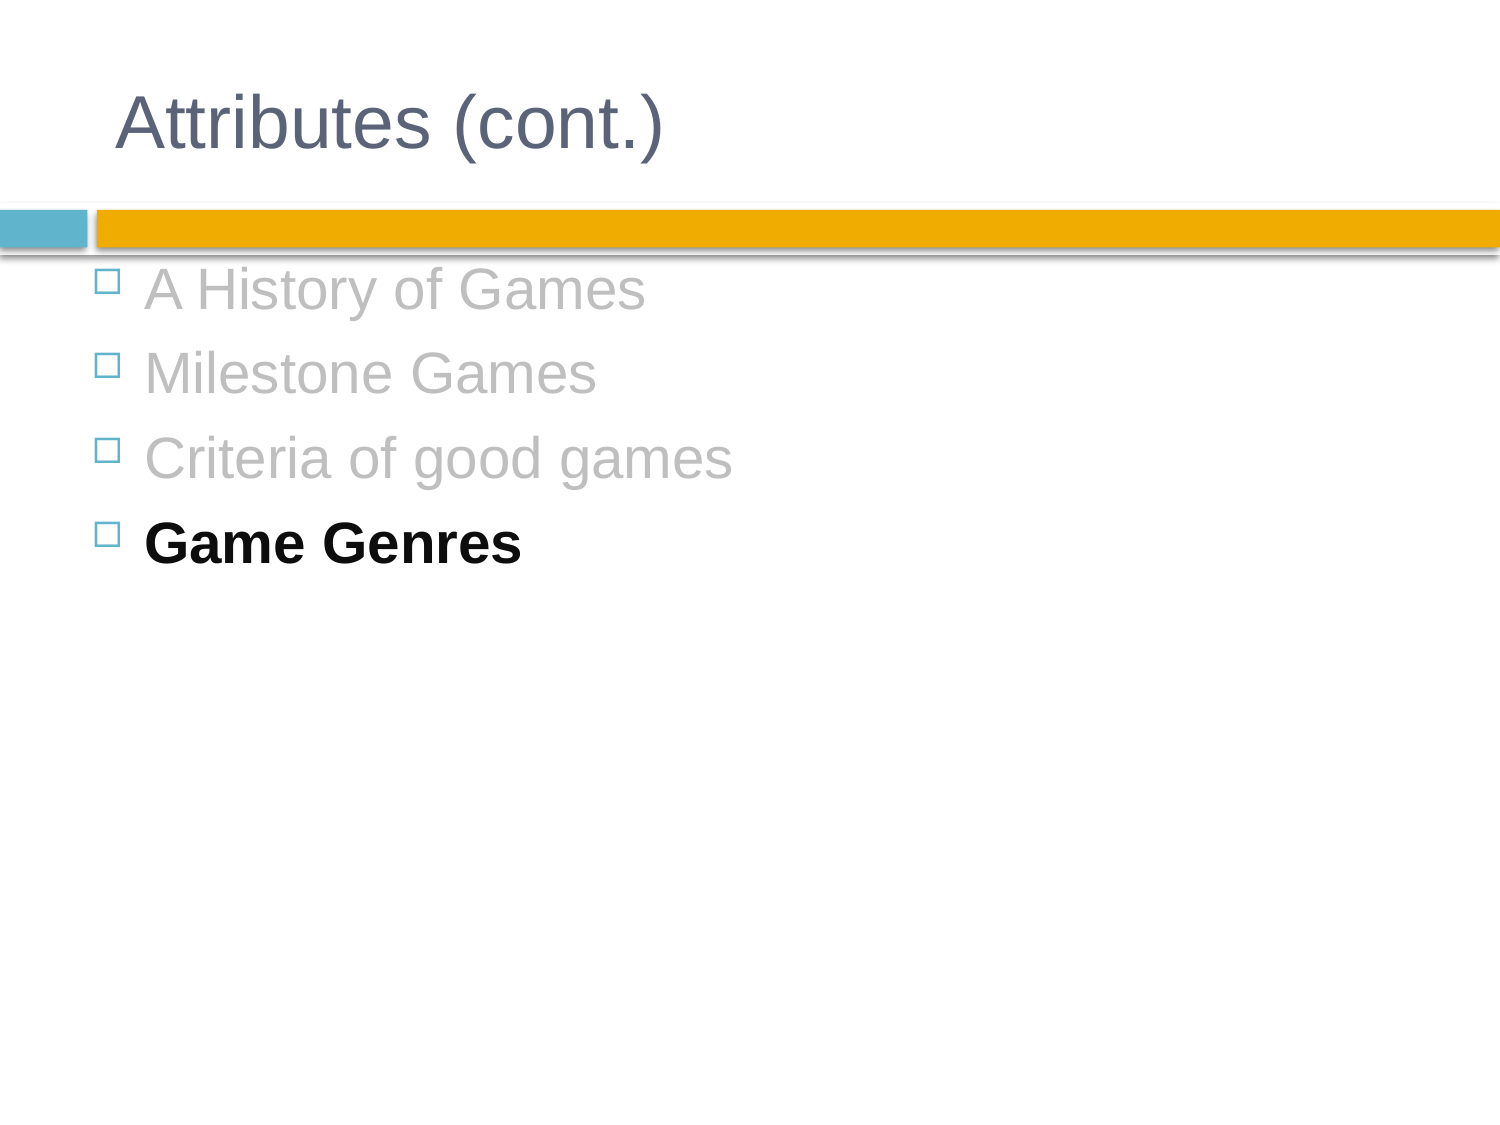

# Attributes (cont.)
A History of Games
Milestone Games
Criteria of good games
Game Genres